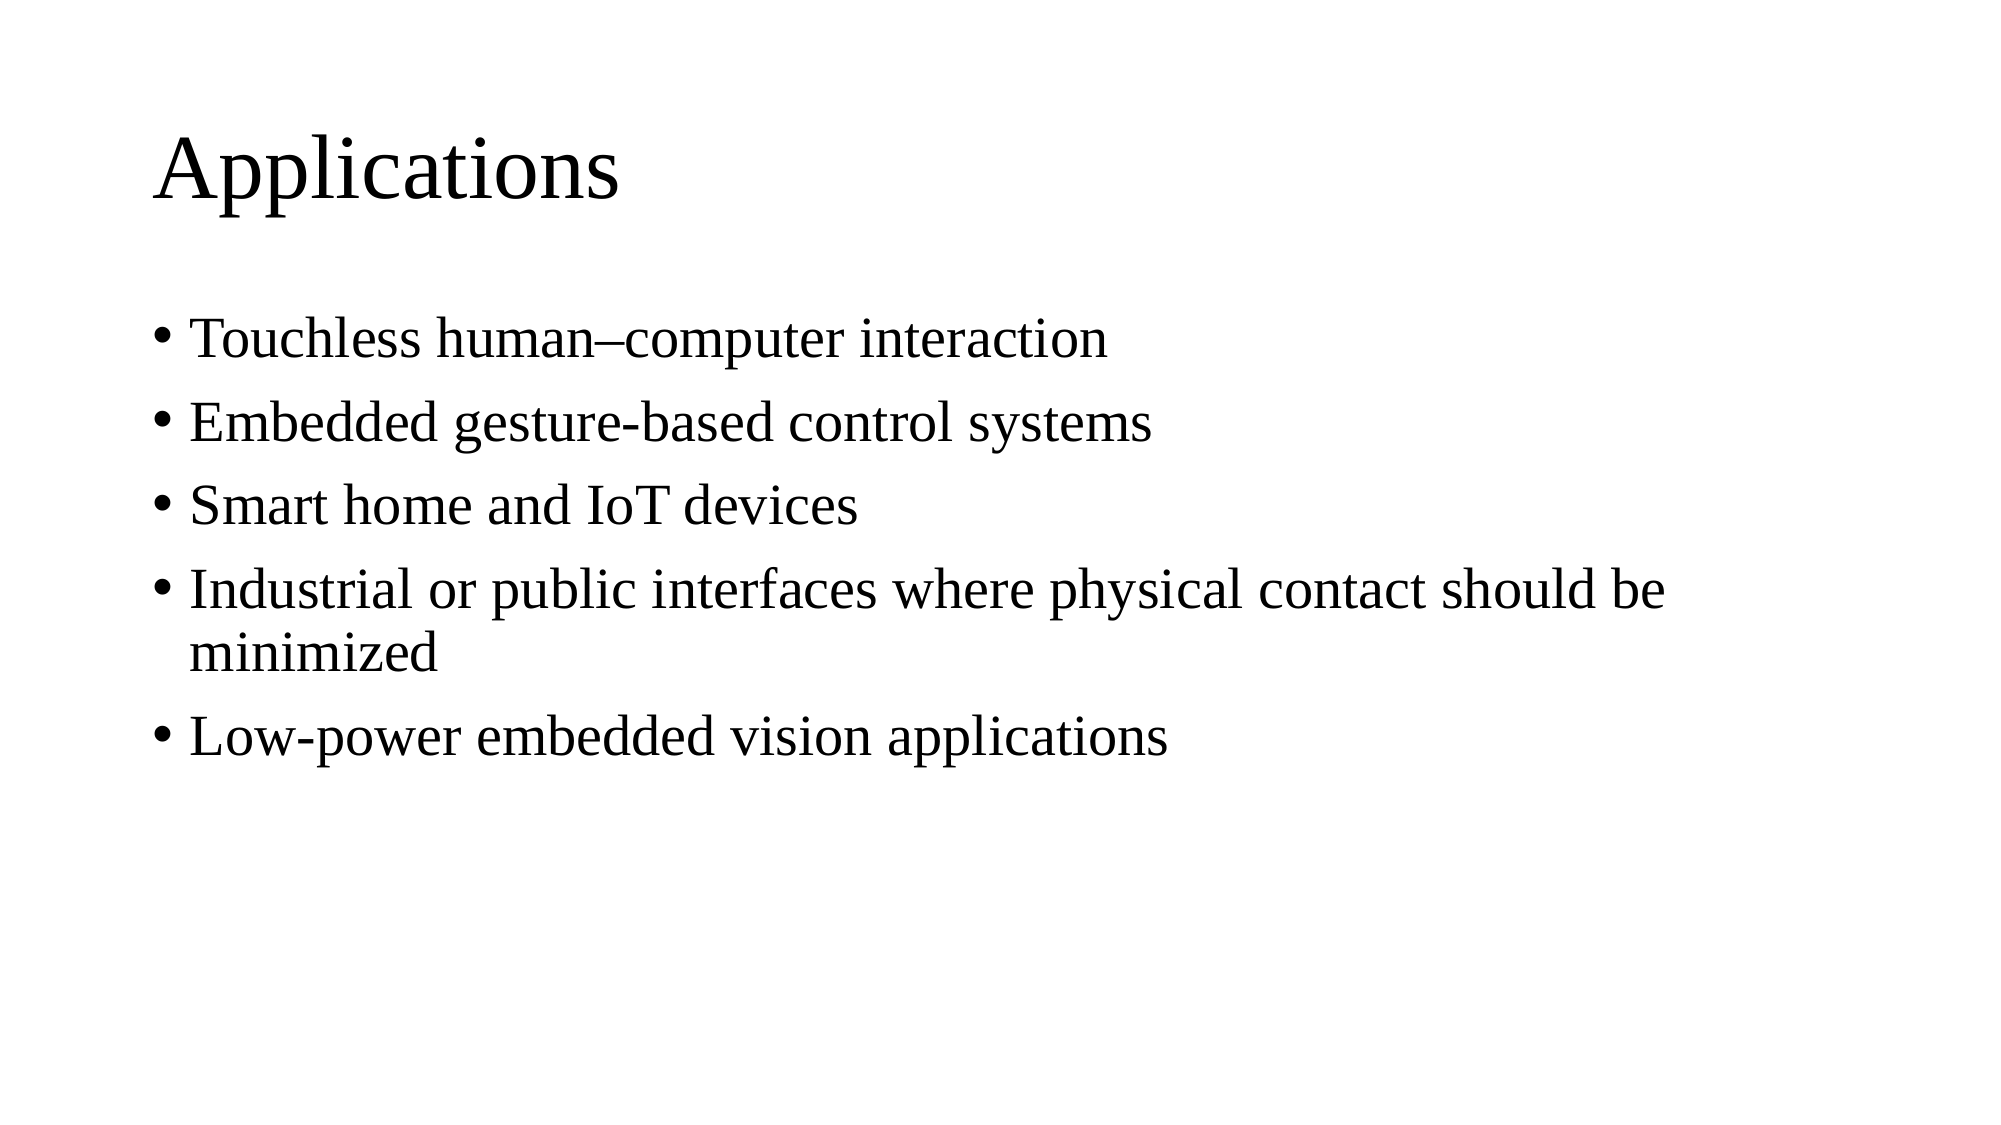

# Applications
Touchless human–computer interaction
Embedded gesture-based control systems
Smart home and IoT devices
Industrial or public interfaces where physical contact should be minimized
Low-power embedded vision applications